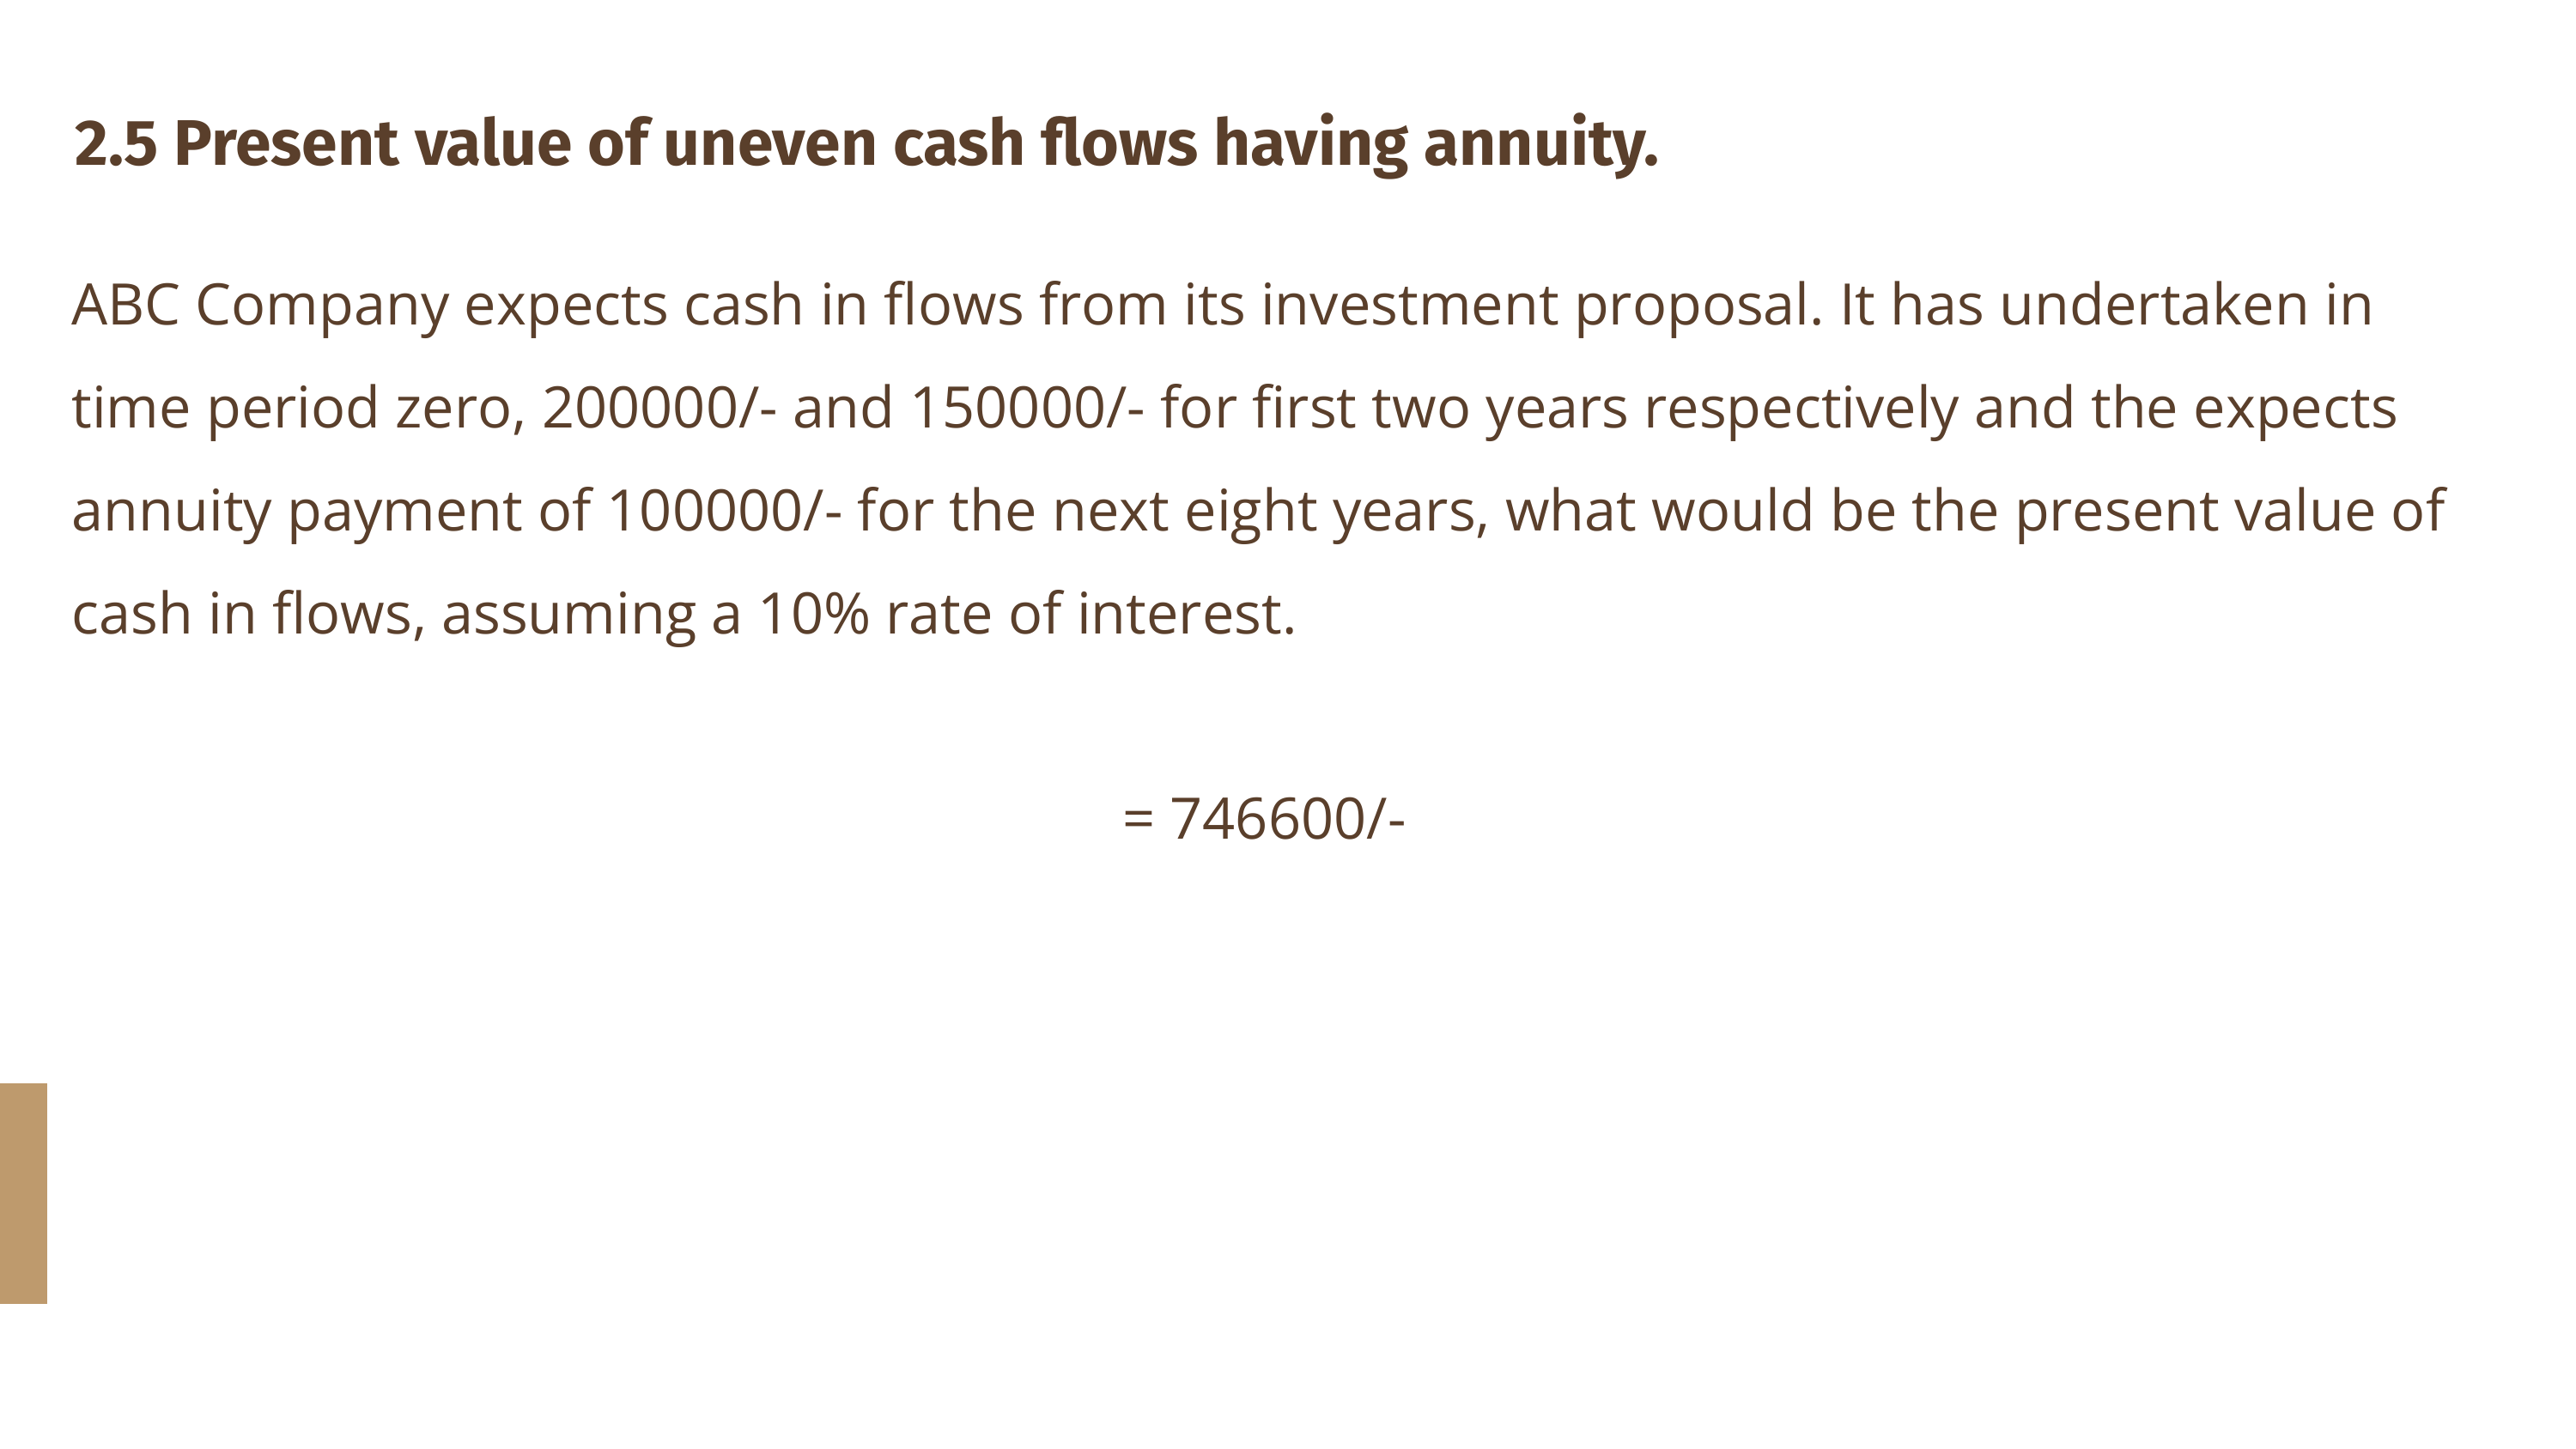

2.5 Present value of uneven cash flows having annuity.
ABC Company expects cash in flows from its investment proposal. It has undertaken in time period zero, 200000/- and 150000/- for first two years respectively and the expects annuity payment of 100000/- for the next eight years, what would be the present value of cash in flows, assuming a 10% rate of interest.

= 746600/-